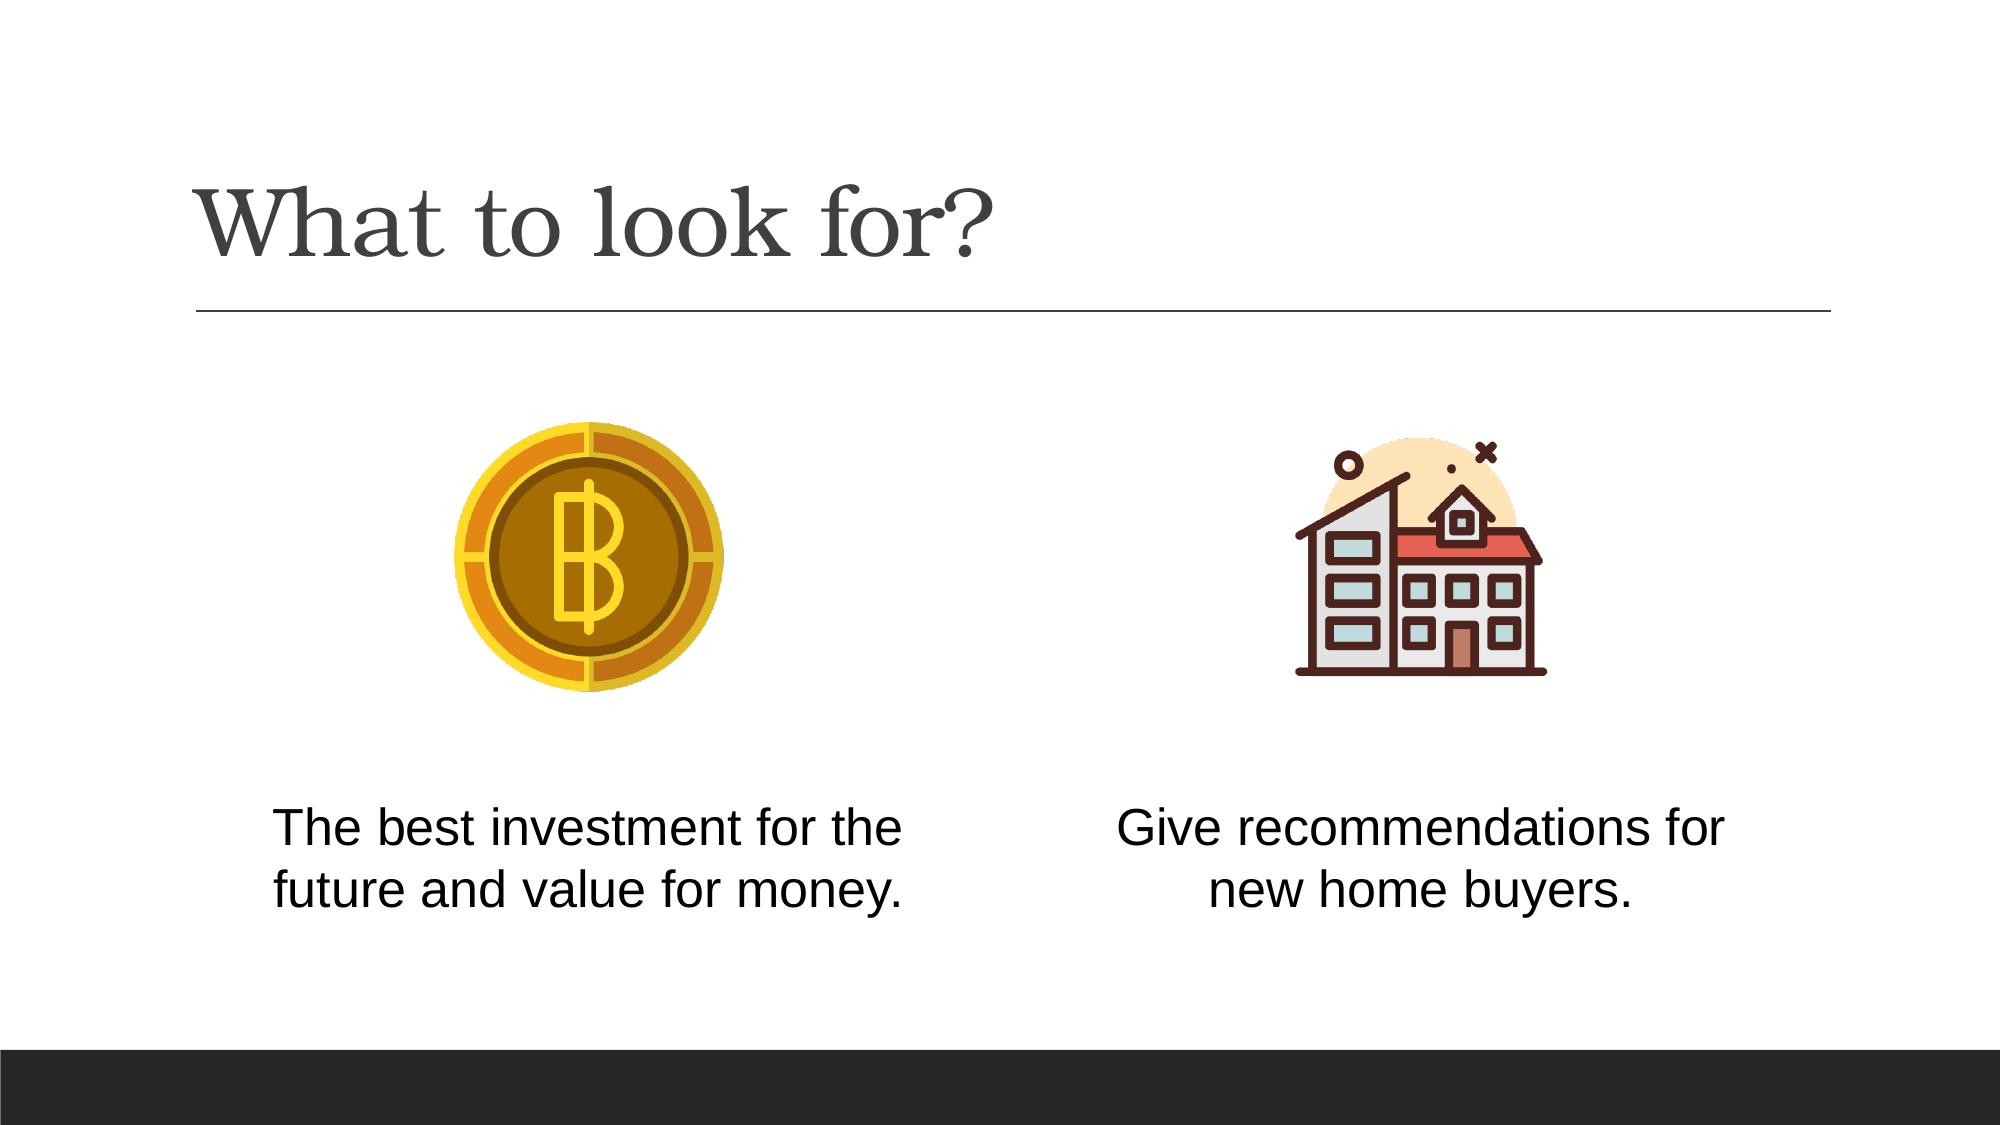

# What to look for?
The best investment for the future and value for money.
Give recommendations for new home buyers.